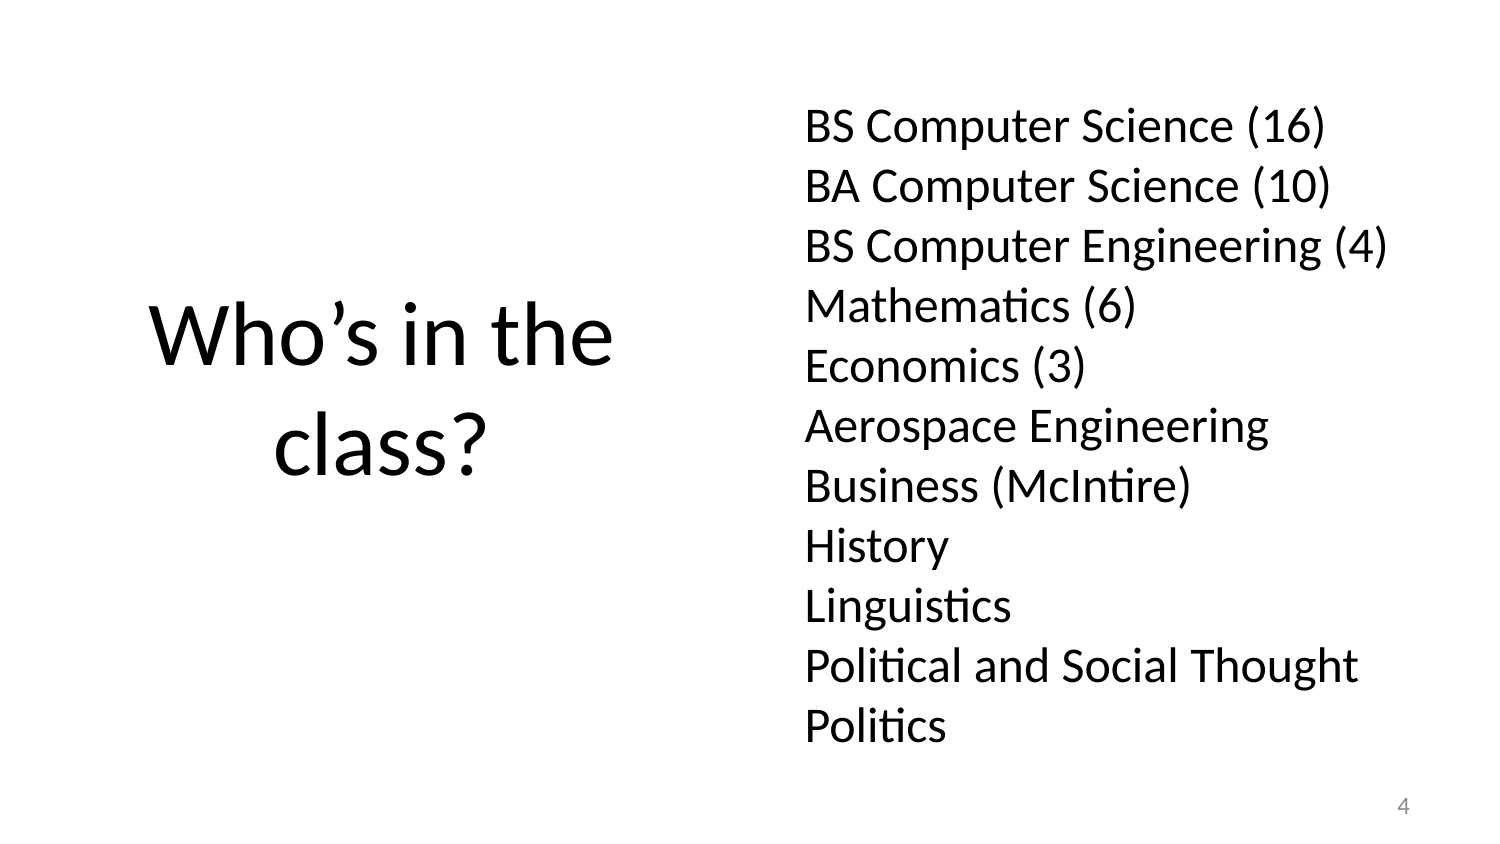

BS Computer Science (16)
BA Computer Science (10)
BS Computer Engineering (4)
Mathematics (6)
Economics (3)
Aerospace Engineering
Business (McIntire)
History
Linguistics
Political and Social Thought
Politics
# Who’s in the class?
4